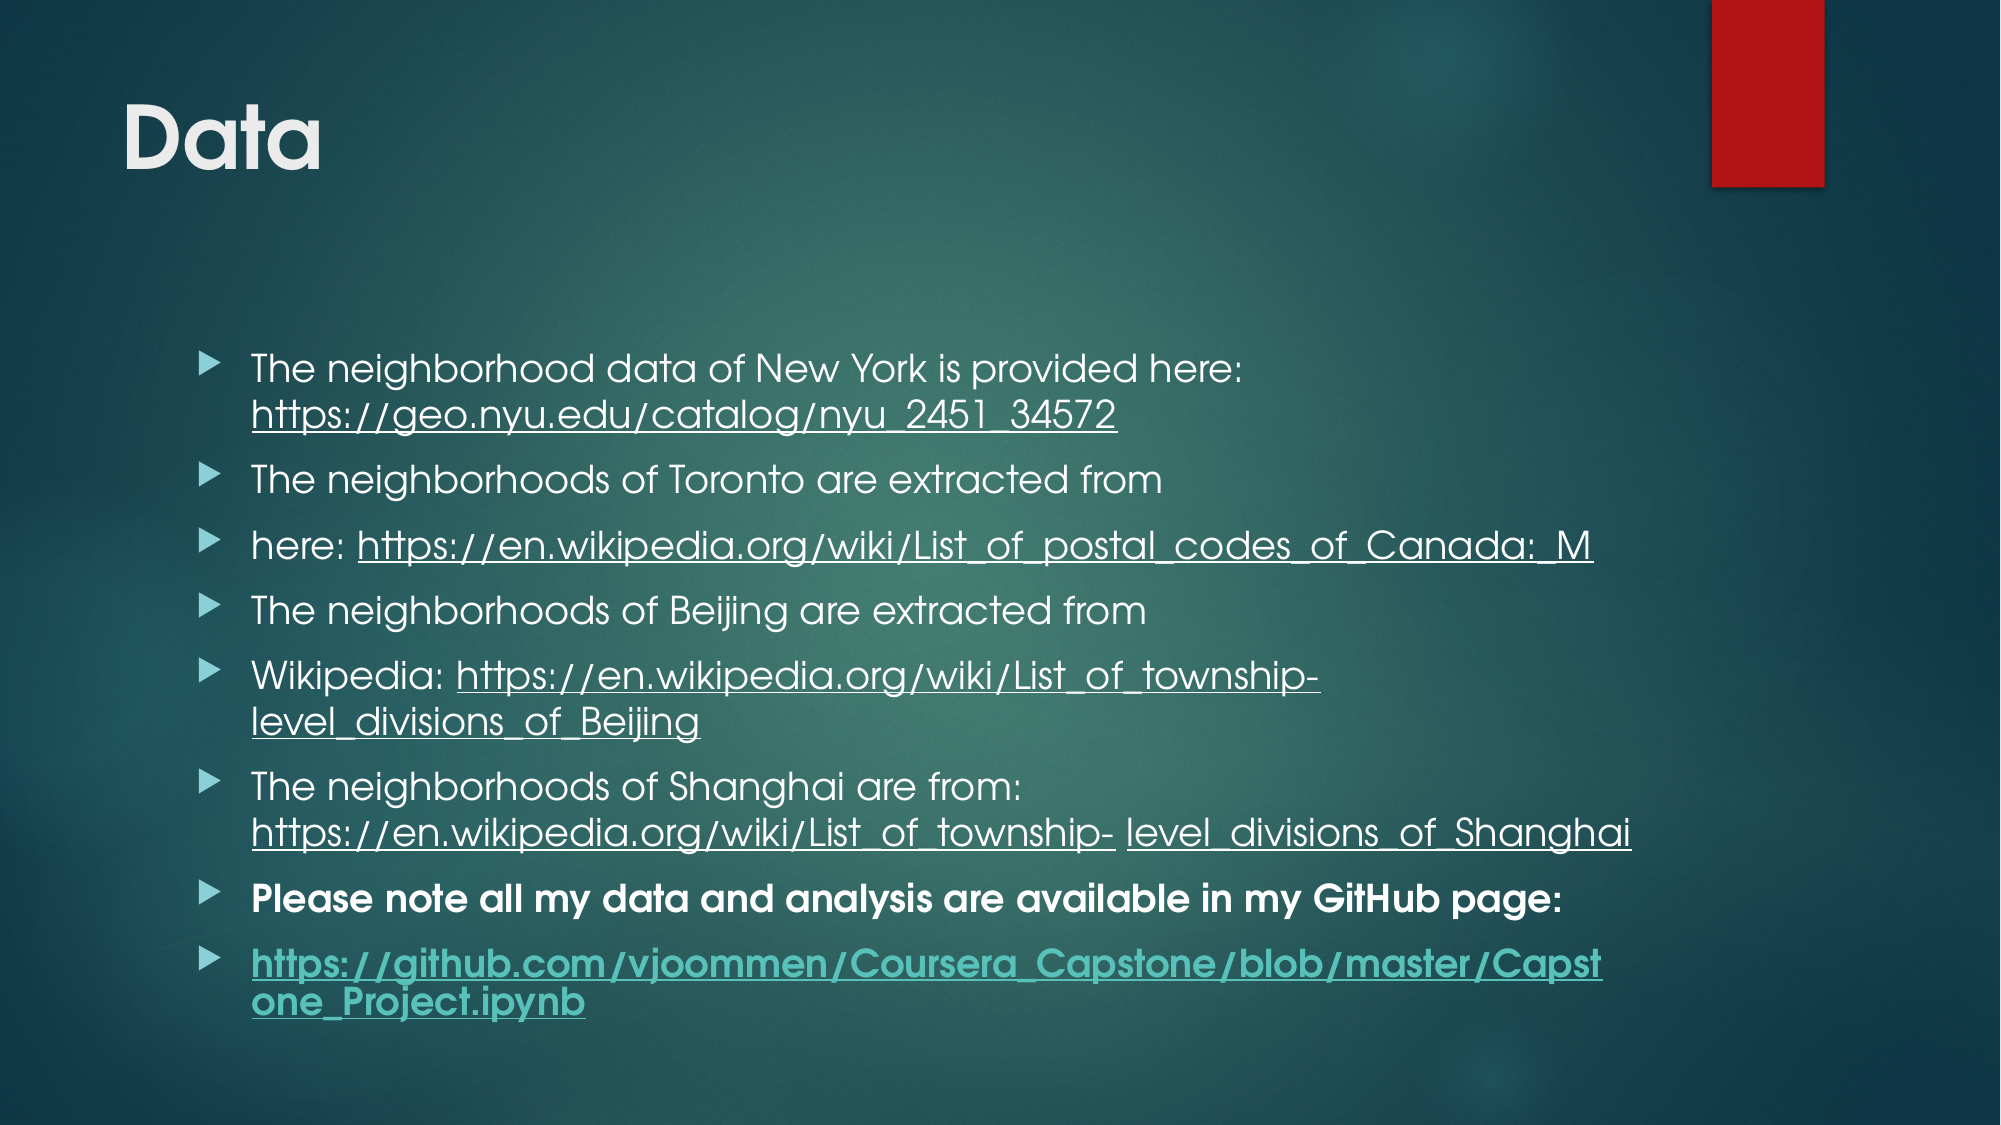

# Data
The neighborhood data of New York is provided here: https://geo.nyu.edu/catalog/nyu_2451_34572
The neighborhoods of Toronto are extracted from
here: https://en.wikipedia.org/wiki/List_of_postal_codes_of_Canada:_M
The neighborhoods of Beijing are extracted from
Wikipedia: https://en.wikipedia.org/wiki/List_of_township-level_divisions_of_Beijing
The neighborhoods of Shanghai are from: https://en.wikipedia.org/wiki/List_of_township- level_divisions_of_Shanghai
Please note all my data and analysis are available in my GitHub page:
https://github.com/vjoommen/Coursera_Capstone/blob/master/Capstone_Project.ipynb